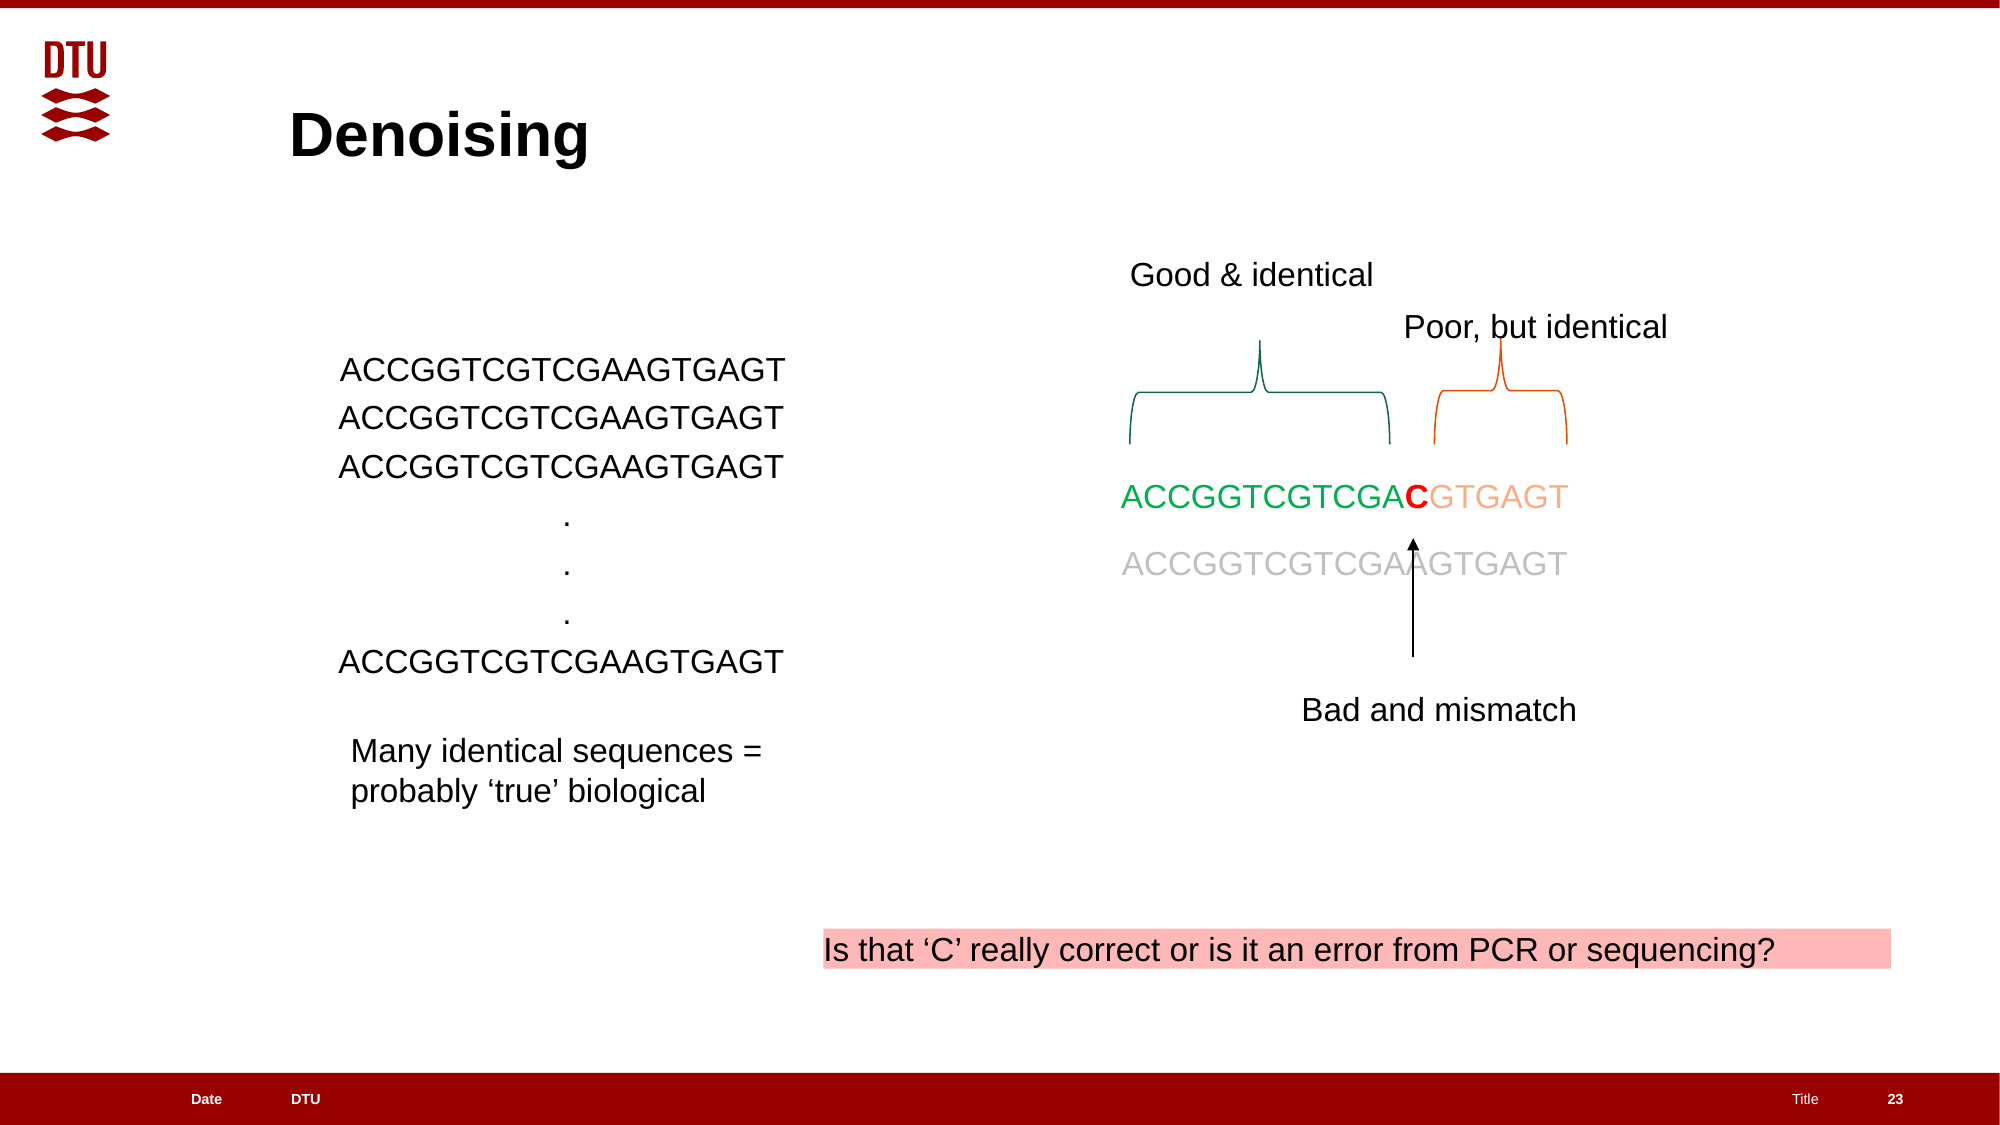

# Denoising
Good & identical

Poor, but identical

ACCGGTCGTCGAAGTGAGT
ACCGGTCGTCGAAGTGAGT
ACCGGTCGTCGAAGTGAGT
	        .
	        .
	        .
ACCGGTCGTCGAAGTGAGT
ACCGGTCGTCGACGTGAGT
ACCGGTCGTCGAAGTGAGT
Bad and mismatch
Many identical sequences = probably ‘true’ biological
Is that ‘C’ really correct or is it an error from PCR or sequencing?
23